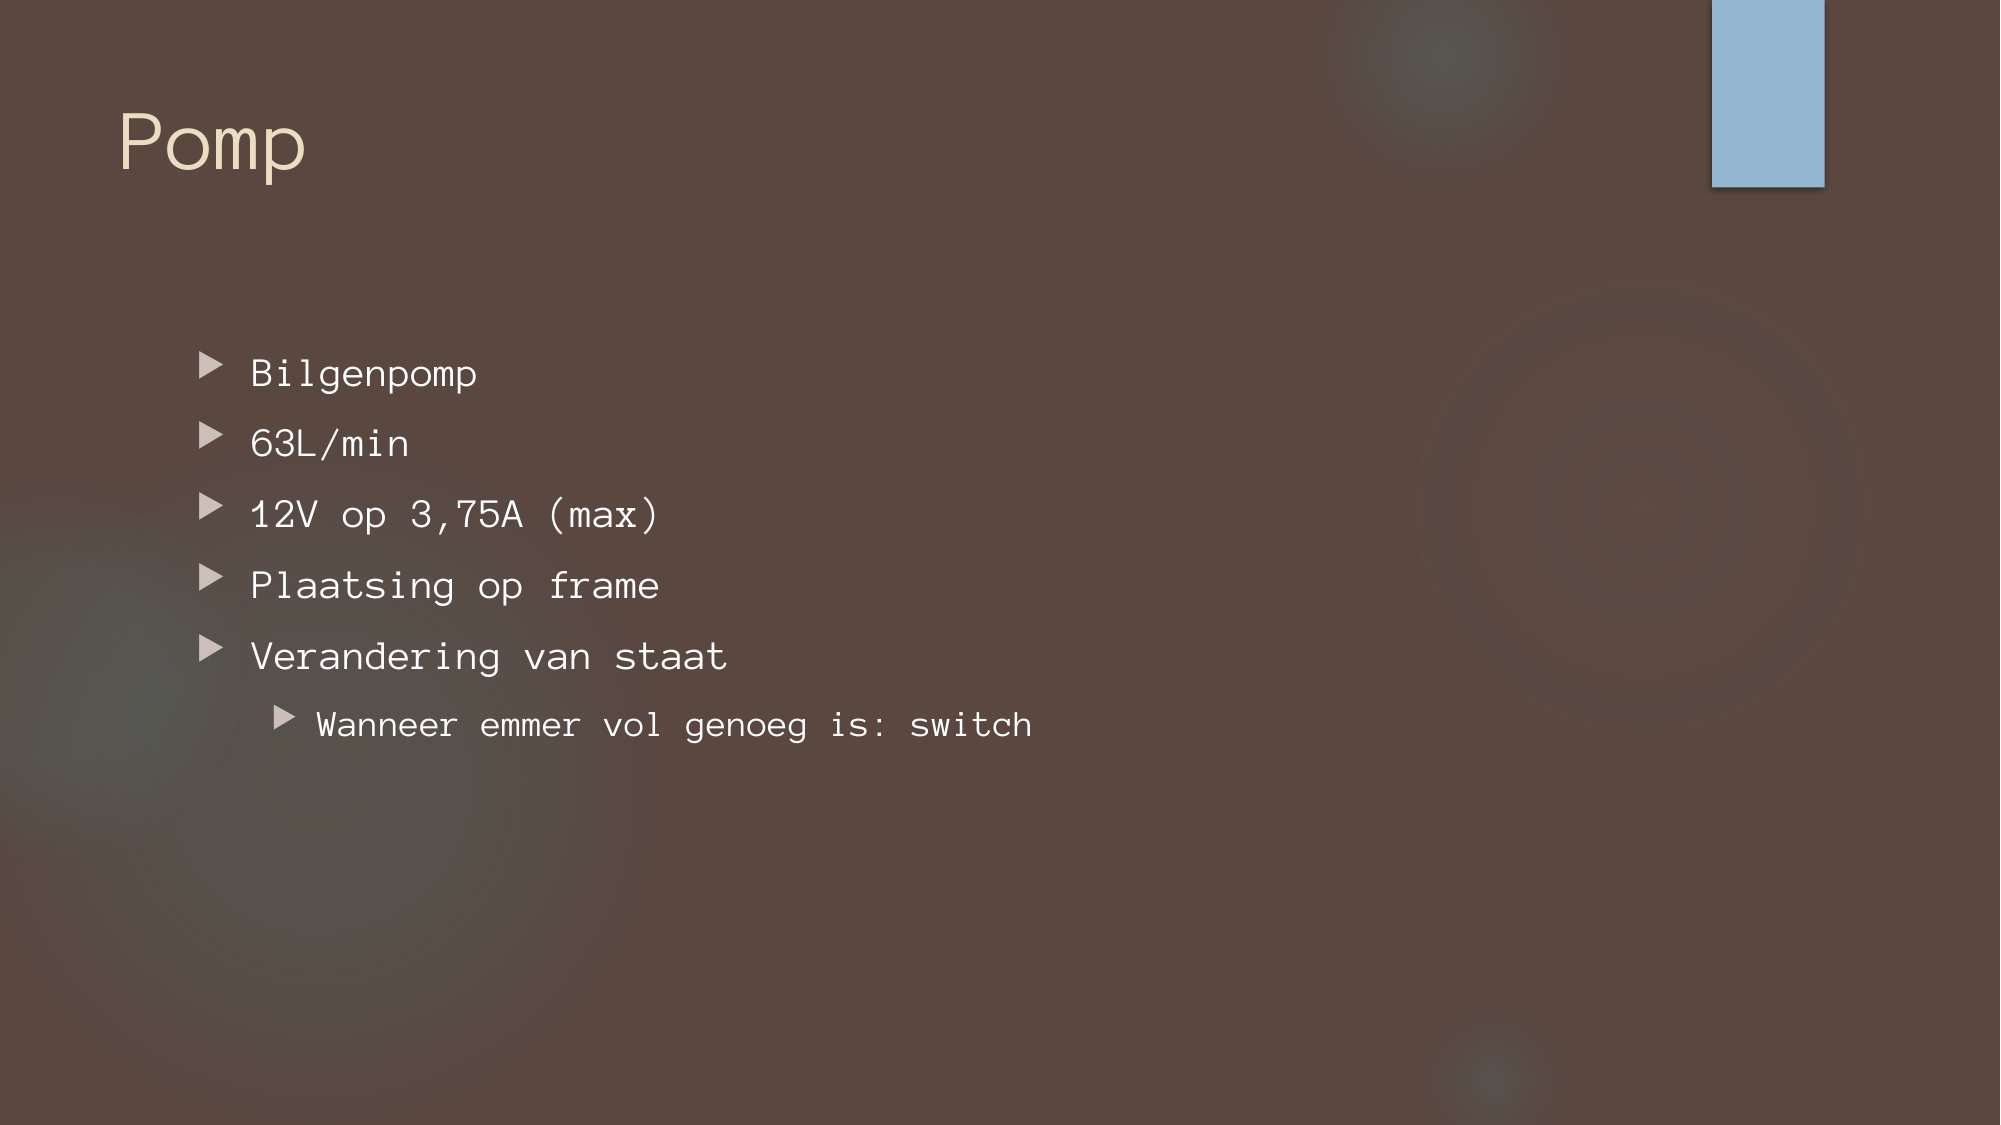

# Pomp
Bilgenpomp
63L/min
12V op 3,75A (max)
Plaatsing op frame
Verandering van staat
Wanneer emmer vol genoeg is: switch